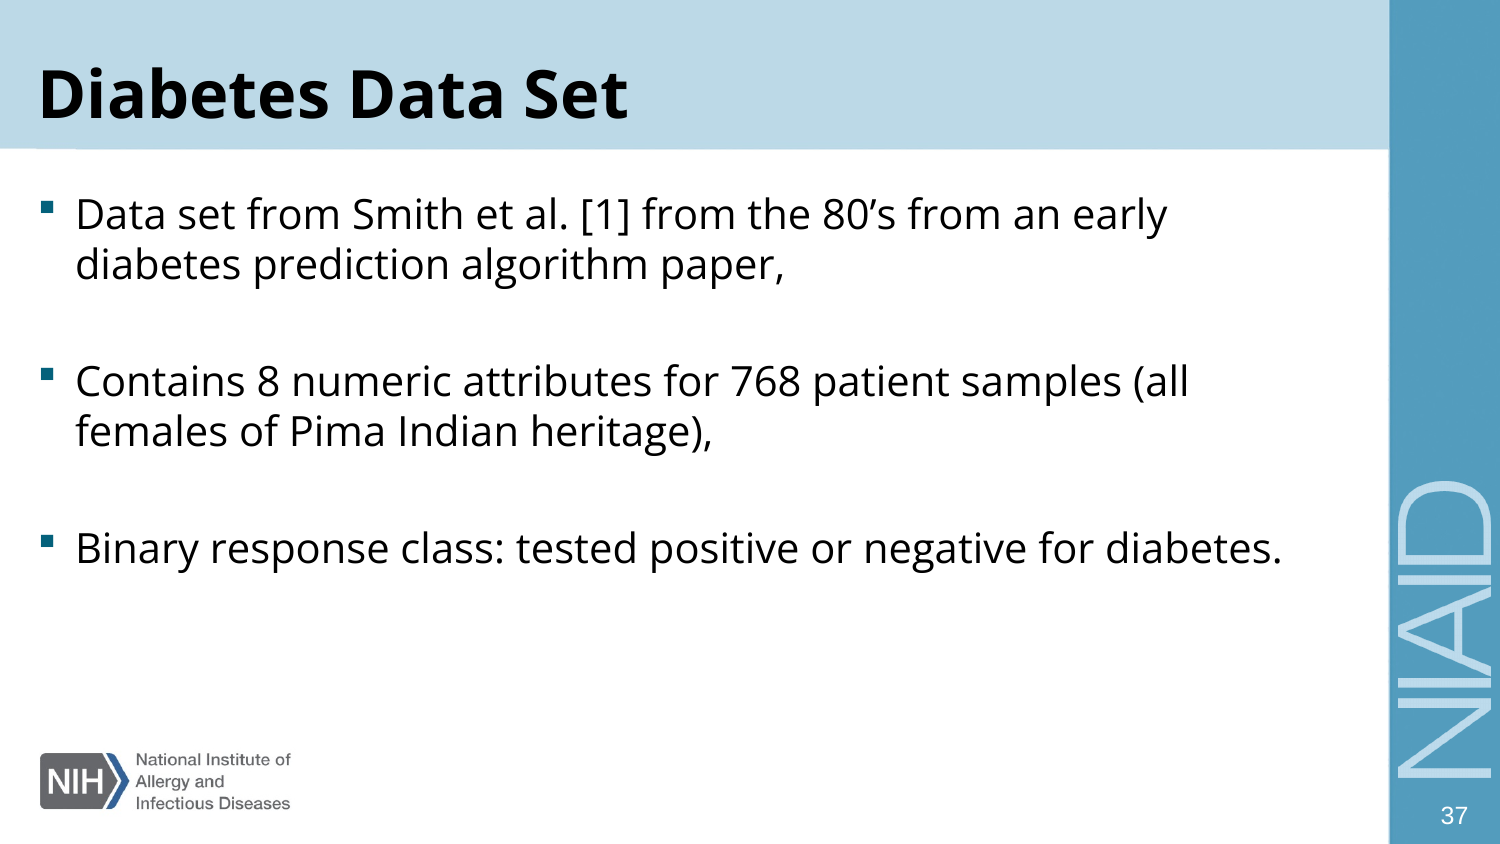

# Diabetes Data Set
Data set from Smith et al. [1] from the 80’s from an early diabetes prediction algorithm paper,

Contains 8 numeric attributes for 768 patient samples (all females of Pima Indian heritage),

Binary response class: tested positive or negative for diabetes.
37